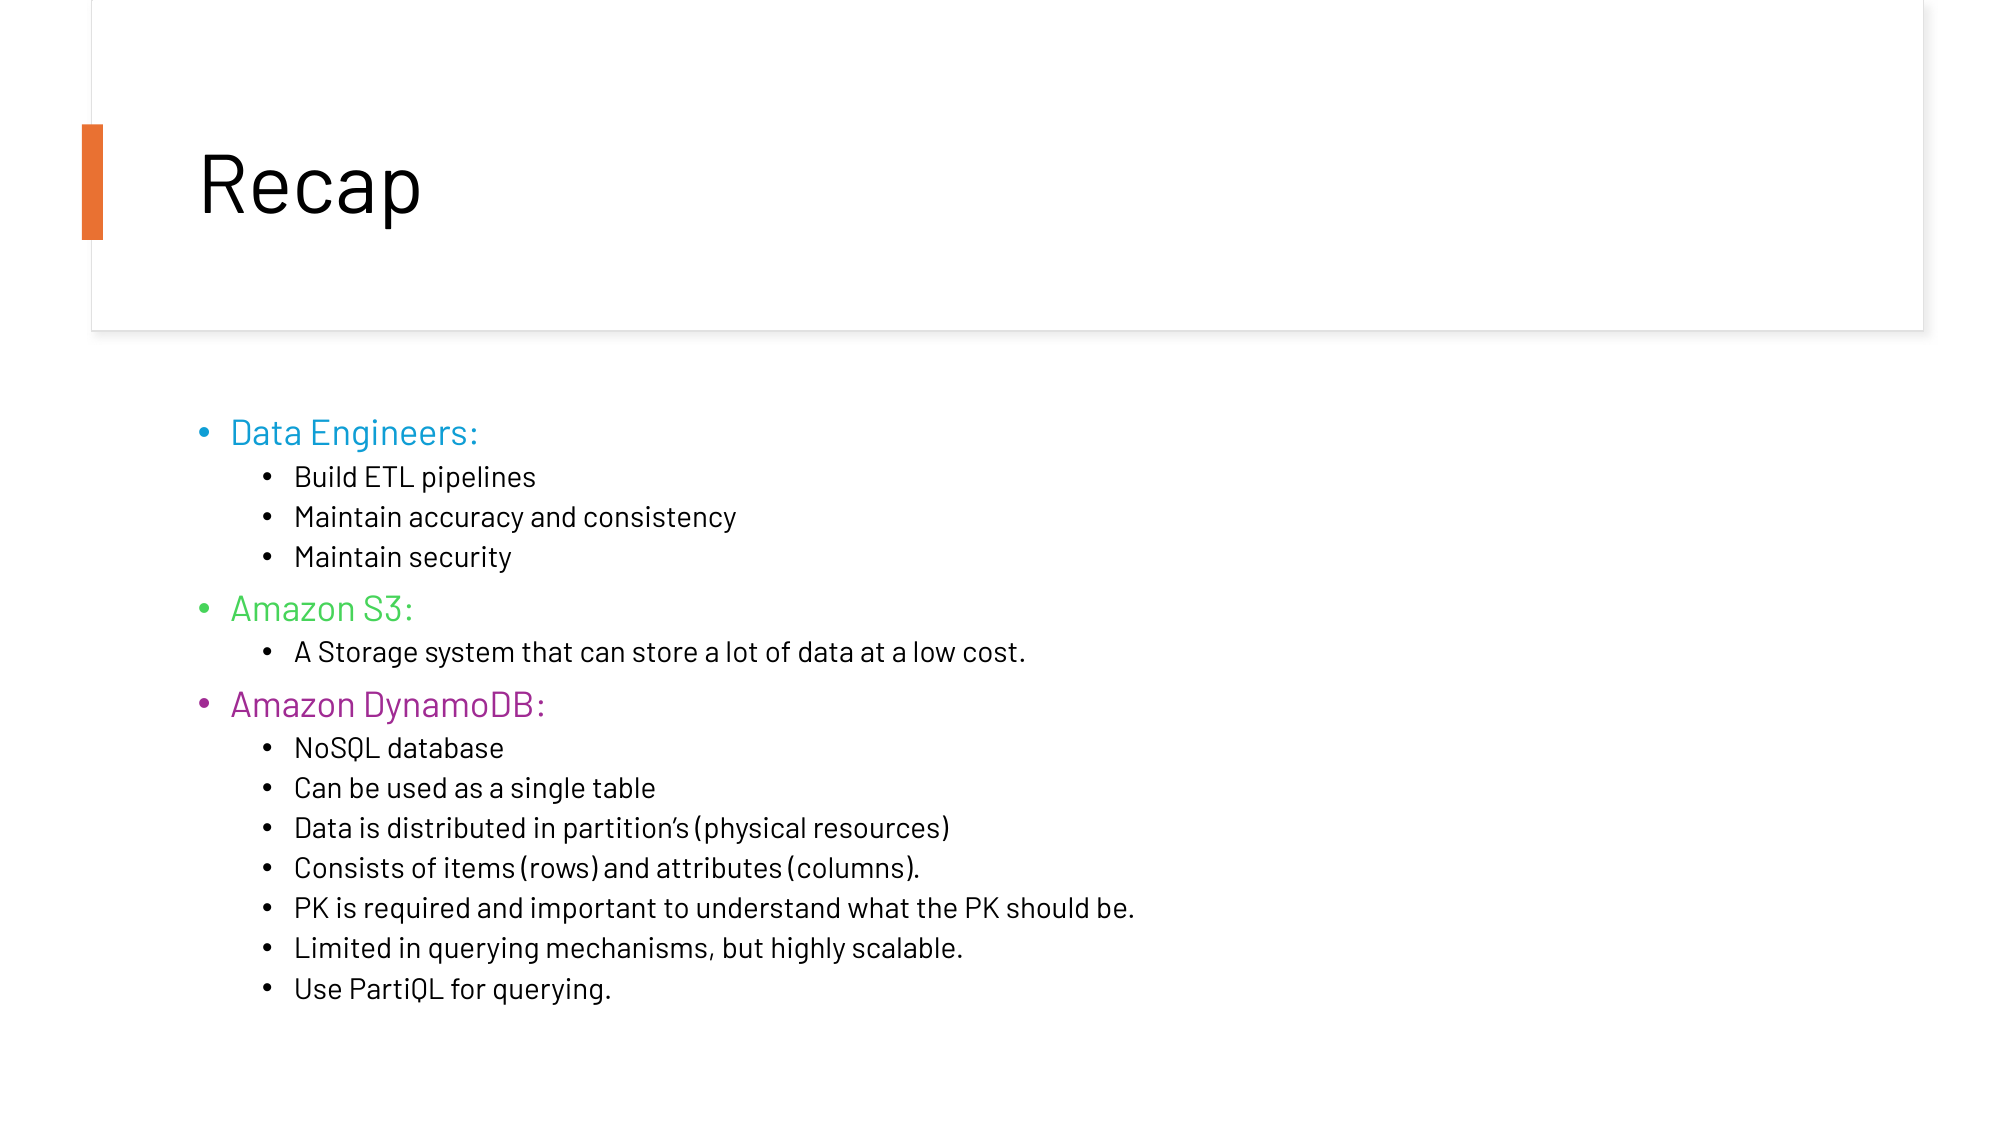

# Recap

Data Engineers:
Build ETL pipelines
Maintain accuracy and consistency
Maintain security
Amazon S3:
A Storage system that can store a lot of data at a low cost.
Amazon DynamoDB:
NoSQL database
Can be used as a single table
Data is distributed in partition’s (physical resources)
Consists of items (rows) and attributes (columns).
PK is required and important to understand what the PK should be.
Limited in querying mechanisms, but highly scalable.
Use PartiQL for querying.